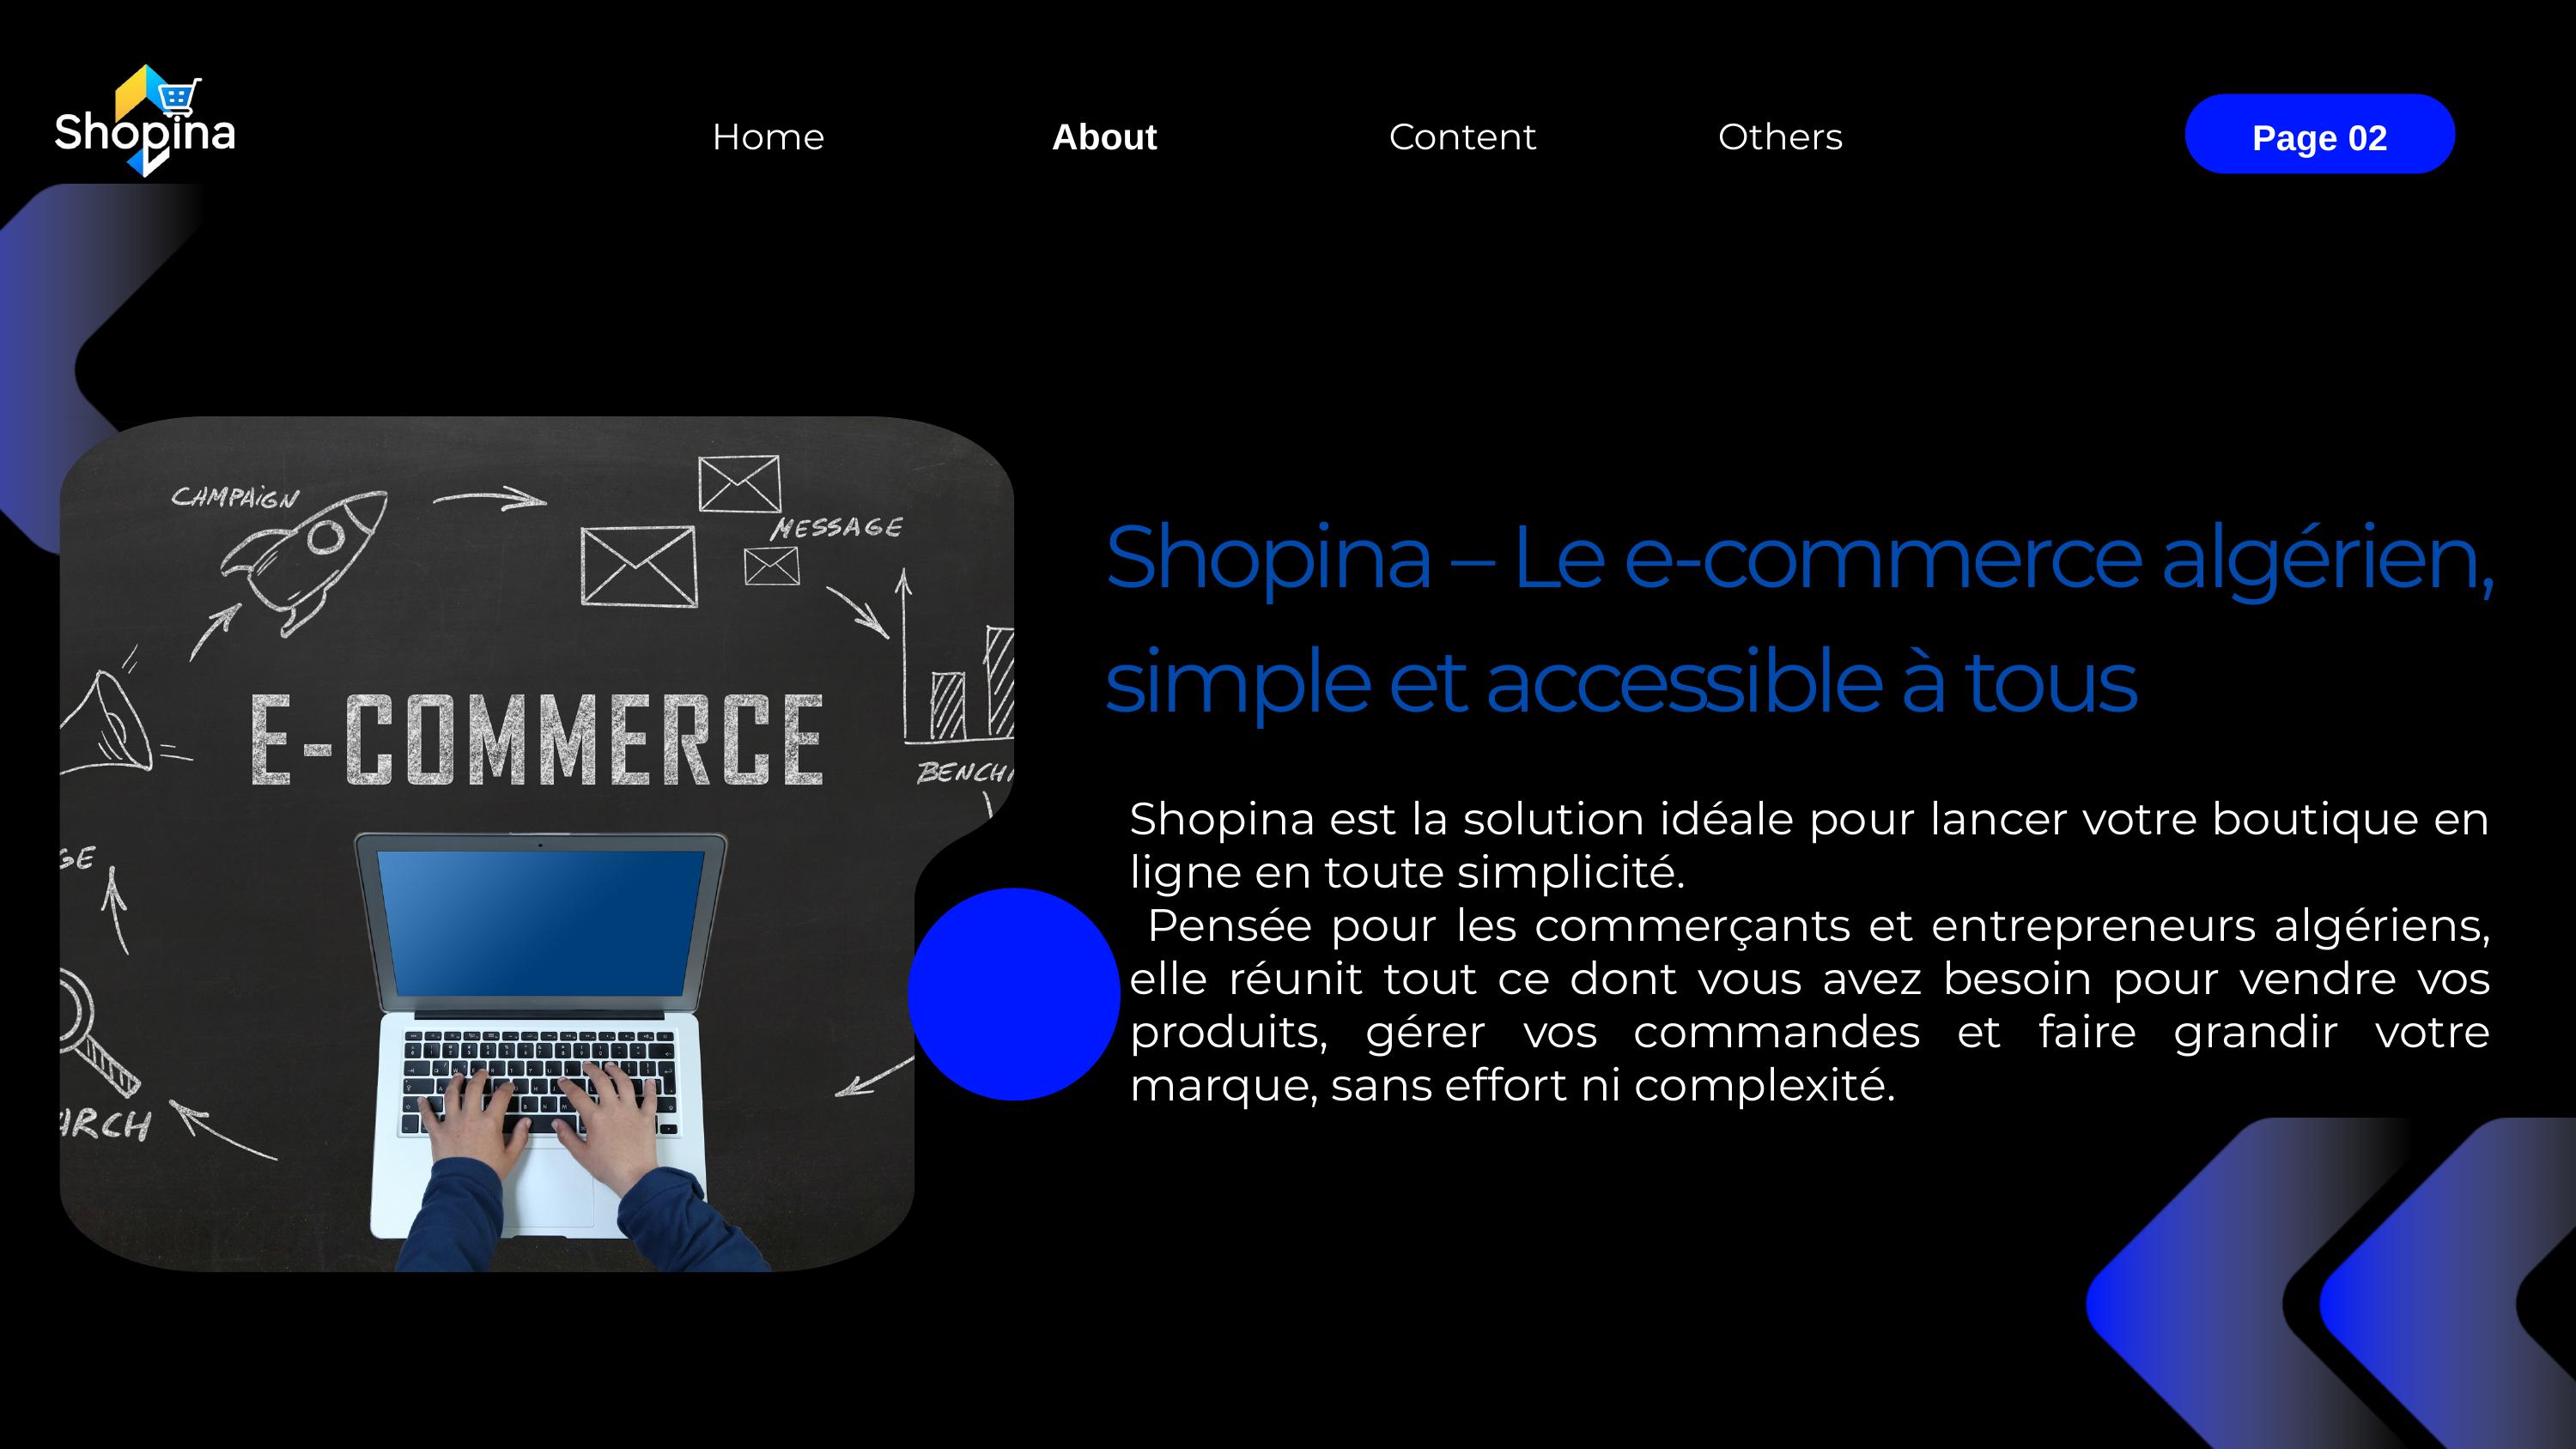

Home
Others
About
Content
Page 02

Shopina – Le e-commerce algérien, simple et accessible à tous
Shopina est la solution idéale pour lancer votre boutique en ligne en toute simplicité.
 Pensée pour les commerçants et entrepreneurs algériens, elle réunit tout ce dont vous avez besoin pour vendre vos produits, gérer vos commandes et faire grandir votre marque, sans effort ni complexité.